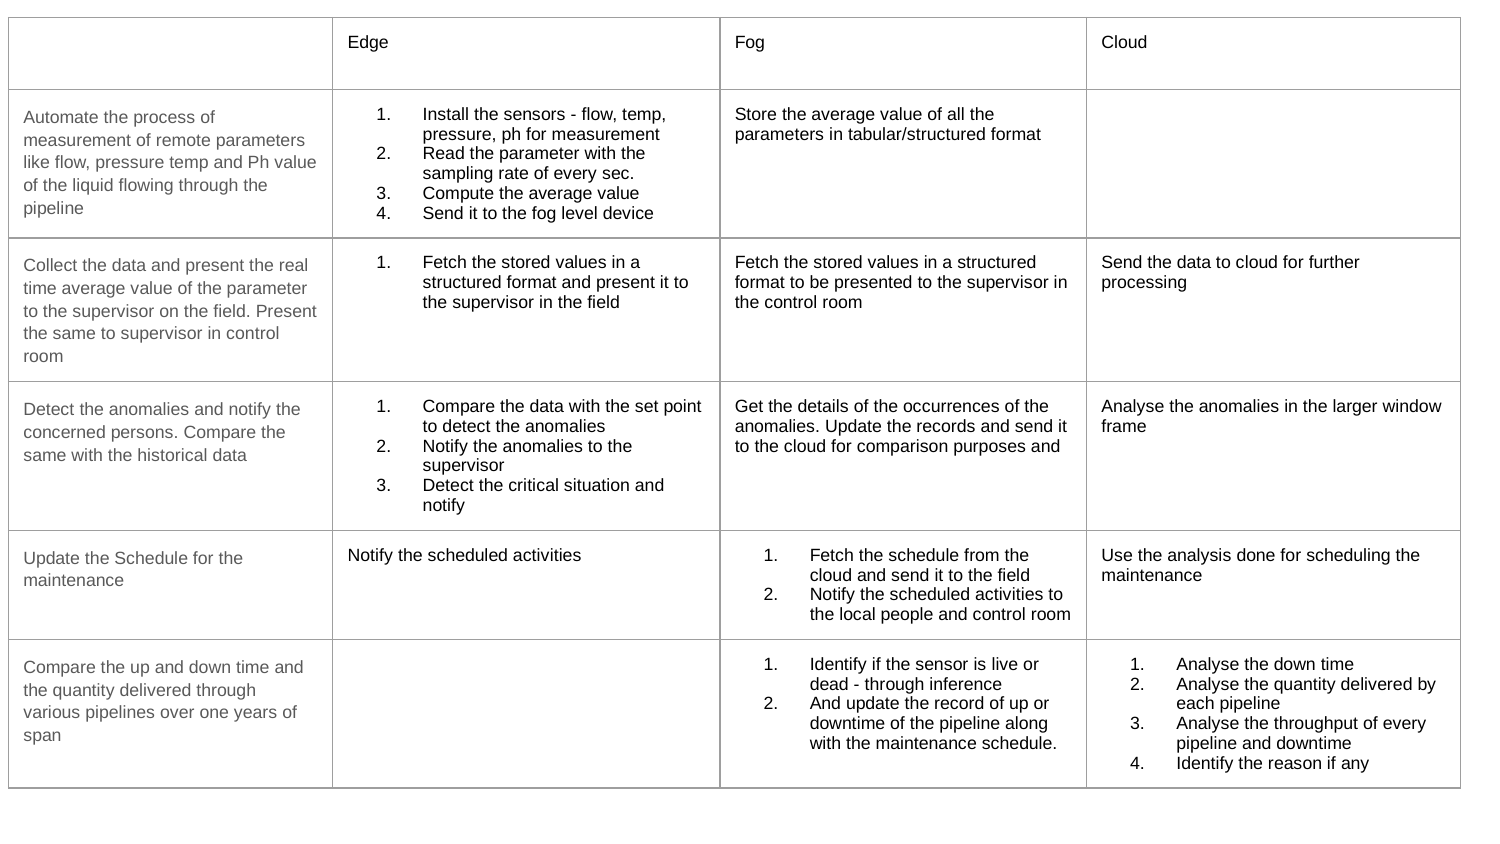

|  | Edge | Fog | Cloud |
| --- | --- | --- | --- |
| Automate the process of measurement of remote parameters like flow, pressure temp and Ph value of the liquid flowing through the pipeline | Install the sensors - flow, temp, pressure, ph for measurement Read the parameter with the sampling rate of every sec. Compute the average value Send it to the fog level device | Store the average value of all the parameters in tabular/structured format |  |
| Collect the data and present the real time average value of the parameter to the supervisor on the field. Present the same to supervisor in control room | Fetch the stored values in a structured format and present it to the supervisor in the field | Fetch the stored values in a structured format to be presented to the supervisor in the control room | Send the data to cloud for further processing |
| Detect the anomalies and notify the concerned persons. Compare the same with the historical data | Compare the data with the set point to detect the anomalies Notify the anomalies to the supervisor Detect the critical situation and notify | Get the details of the occurrences of the anomalies. Update the records and send it to the cloud for comparison purposes and | Analyse the anomalies in the larger window frame |
| Update the Schedule for the maintenance | Notify the scheduled activities | Fetch the schedule from the cloud and send it to the field Notify the scheduled activities to the local people and control room | Use the analysis done for scheduling the maintenance |
| Compare the up and down time and the quantity delivered through various pipelines over one years of span |  | Identify if the sensor is live or dead - through inference And update the record of up or downtime of the pipeline along with the maintenance schedule. | Analyse the down time Analyse the quantity delivered by each pipeline Analyse the throughput of every pipeline and downtime Identify the reason if any |